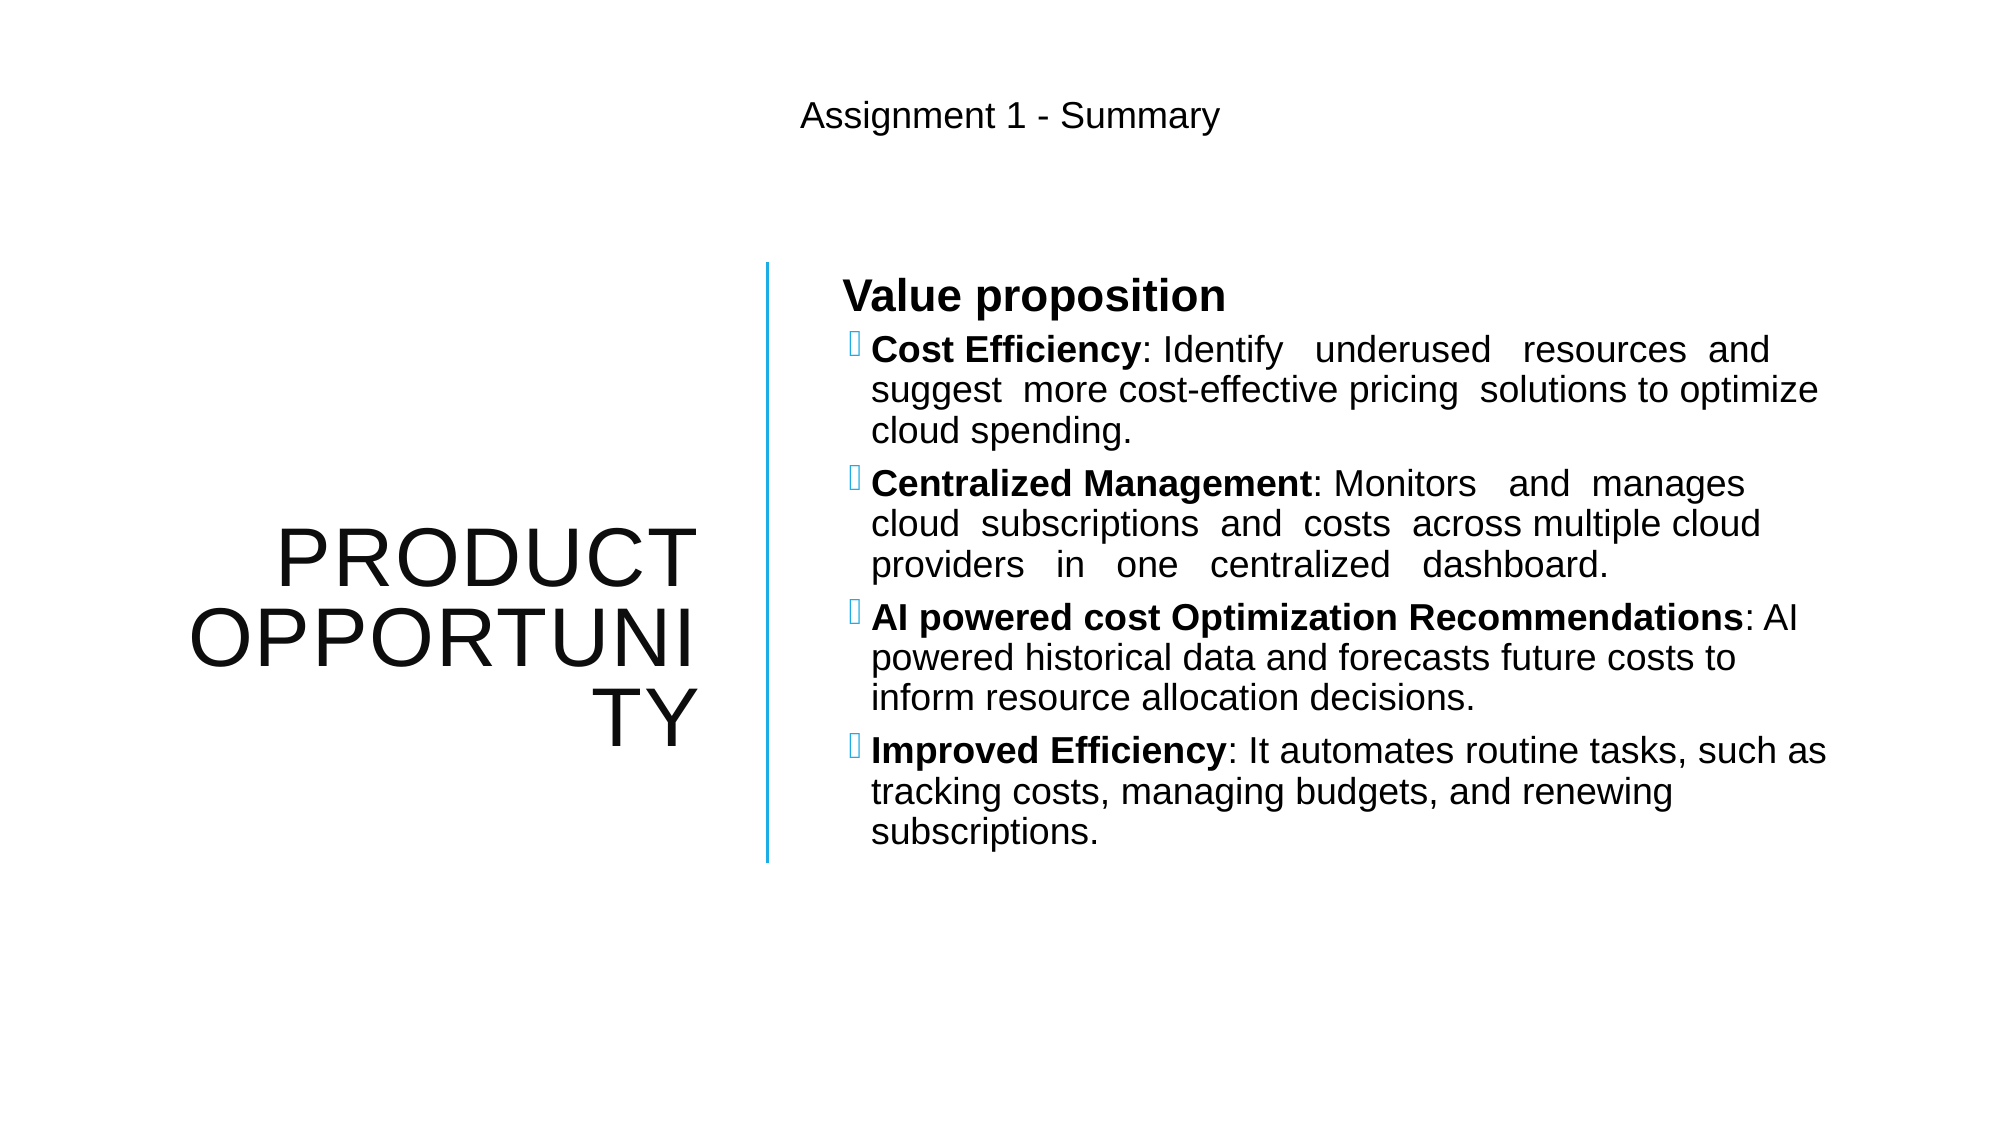

Assignment 1 - Summary
# Product Opportunity
Value proposition
Cost Efficiency: Identify   underused   resources  and  suggest  more cost-effective pricing  solutions to optimize cloud spending.
Centralized Management: Monitors   and  manages  cloud  subscriptions  and  costs  across multiple cloud providers   in   one   centralized   dashboard.
AI powered cost Optimization Recommendations: AI powered historical data and forecasts future costs to inform resource allocation decisions.
Improved Efficiency: It automates routine tasks, such as tracking costs, managing budgets, and renewing subscriptions.